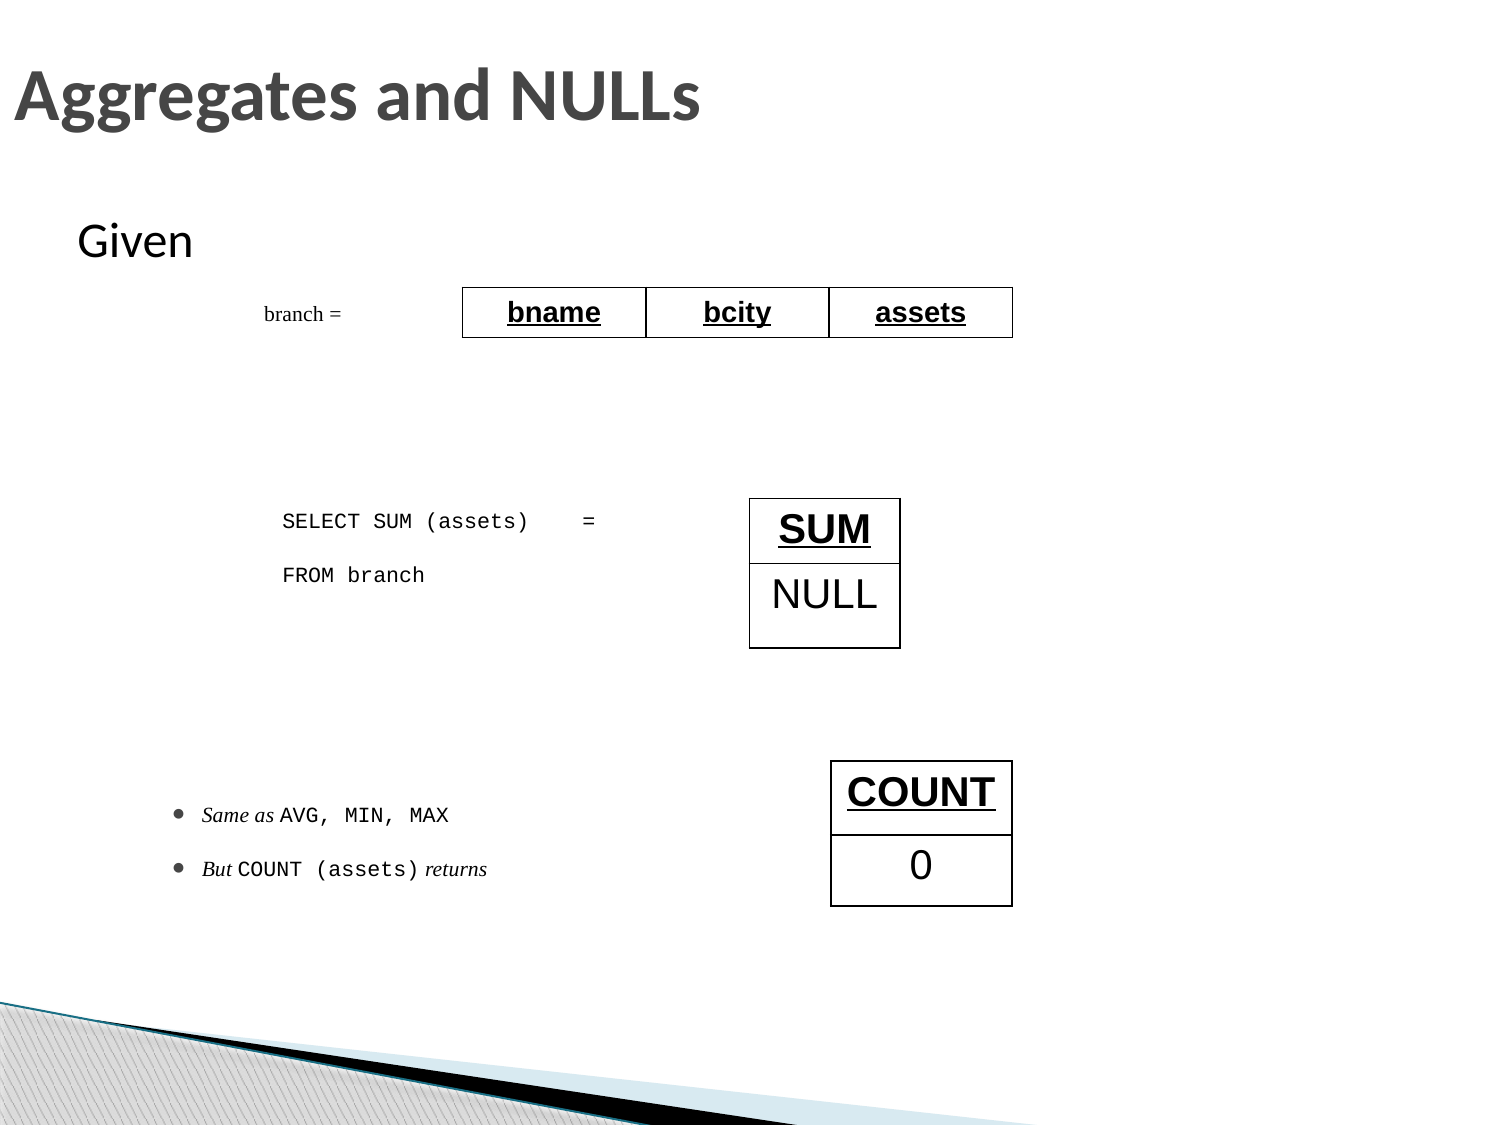

# Aggregates and NULLs
Given
branch =
| bname | bcity | assets |
| --- | --- | --- |
SELECT SUM (assets)	=
FROM branch
| SUM |
| --- |
| NULL |
| COUNT |
| --- |
| 0 |
   Same as AVG, MIN, MAX
   But COUNT (assets) returns